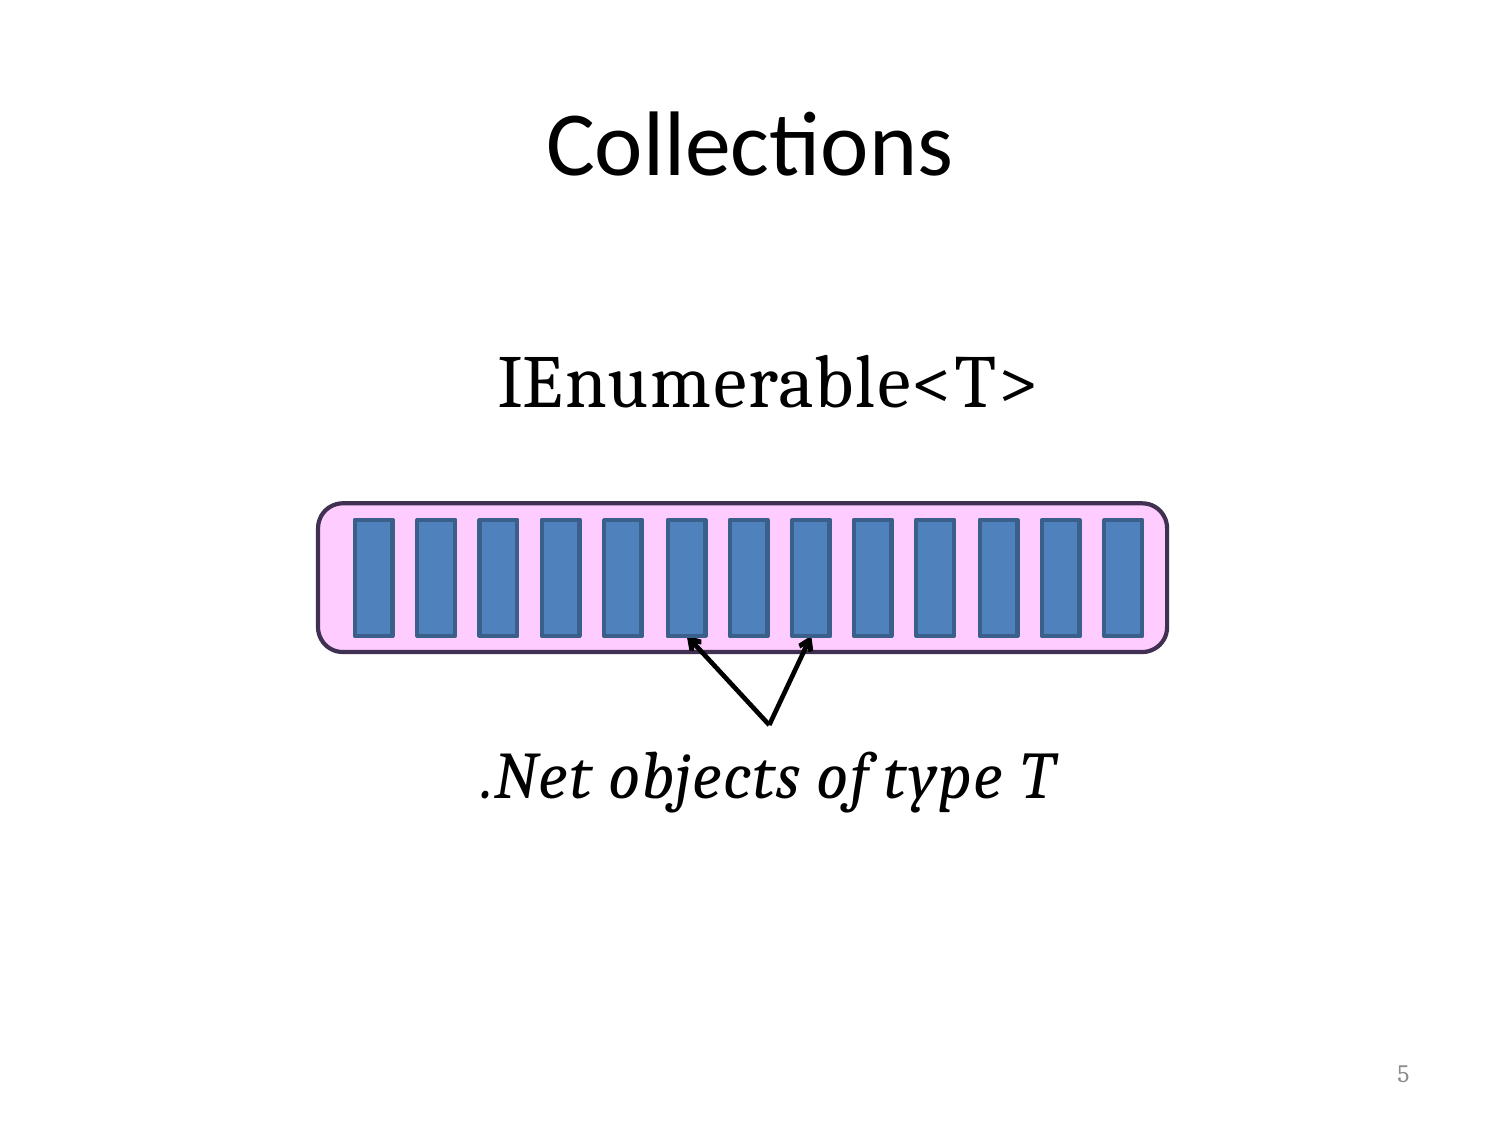

# Collections
IEnumerable<T>

.Net objects of type T
5